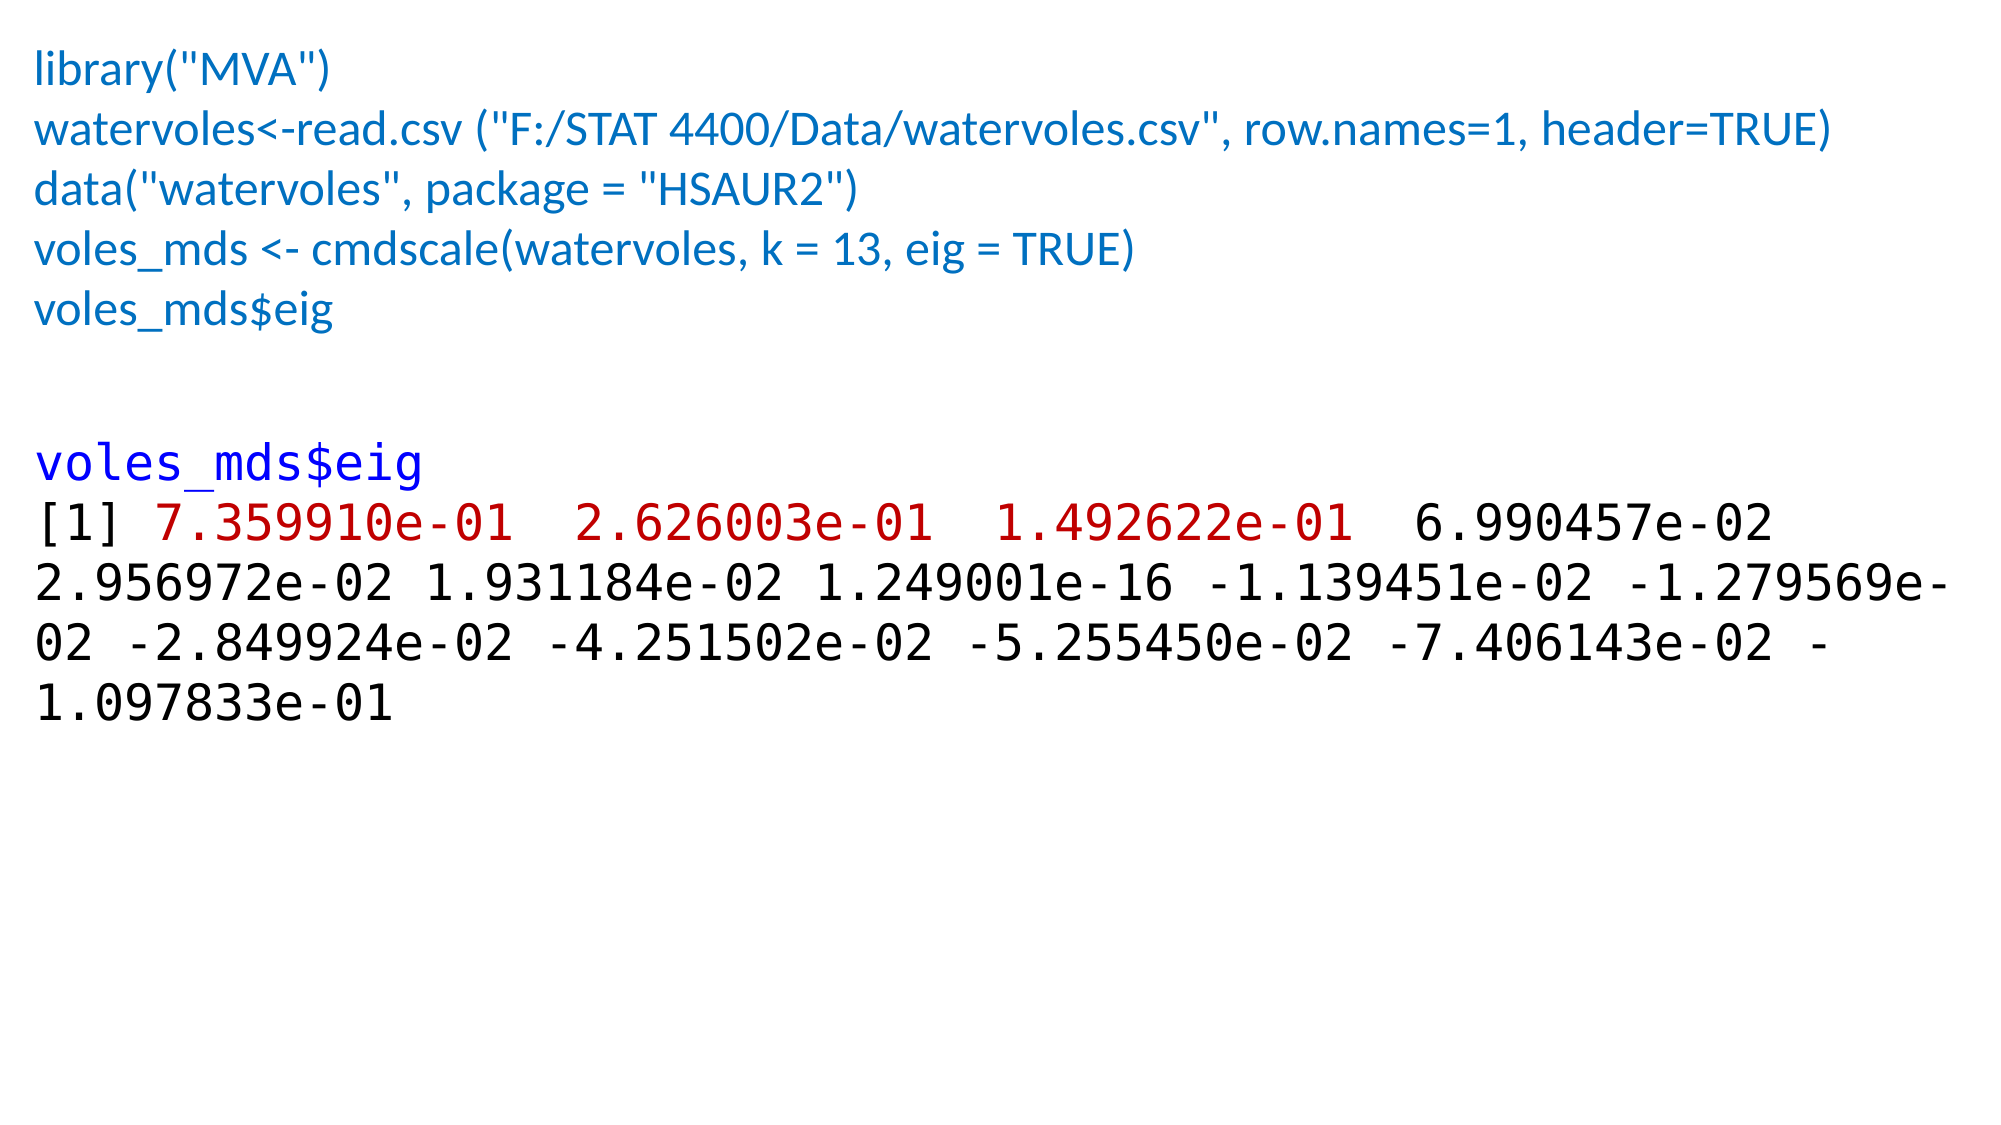

library("MVA")
watervoles<-read.csv ("F:/STAT 4400/Data/watervoles.csv", row.names=1, header=TRUE)
data("watervoles", package = "HSAUR2")
voles_mds <- cmdscale(watervoles, k = 13, eig = TRUE)
voles_mds$eig
voles_mds$eig
[1] 7.359910e-01  2.626003e-01  1.492622e-01  6.990457e-02 2.956972e-02 1.931184e-02 1.249001e-16 -1.139451e-02 -1.279569e-02 -2.849924e-02 -4.251502e-02 -5.255450e-02 -7.406143e-02 -1.097833e-01